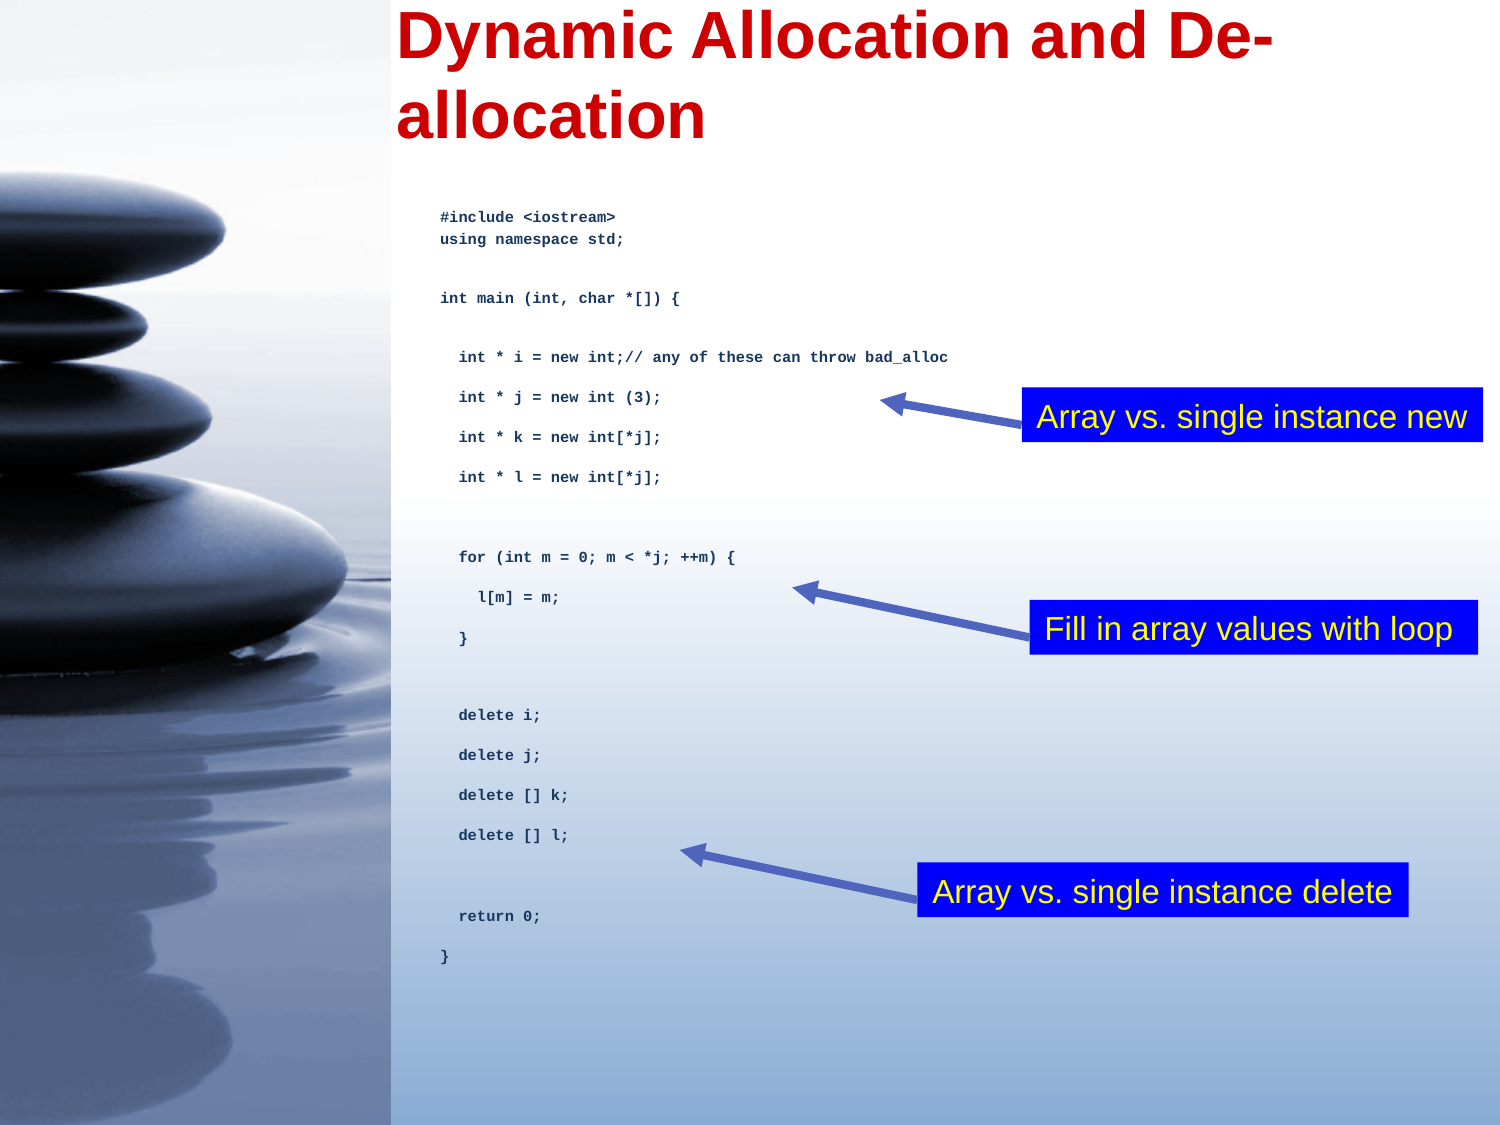

Dynamic Allocation and De-allocation
#include <iostream>
using namespace std;
int main (int, char *[]) {
  int * i = new int;// any of these can throw bad_alloc
  int * j = new int (3);
  int * k = new int[*j];
  int * l = new int[*j];

  for (int m = 0; m < *j; ++m) {
    l[m] = m;
  }
  delete i;
  delete j;
  delete [] k;
  delete [] l;

  return 0;
}
Array vs. single instance new

Fill in array values with loop

Array vs. single instance delete